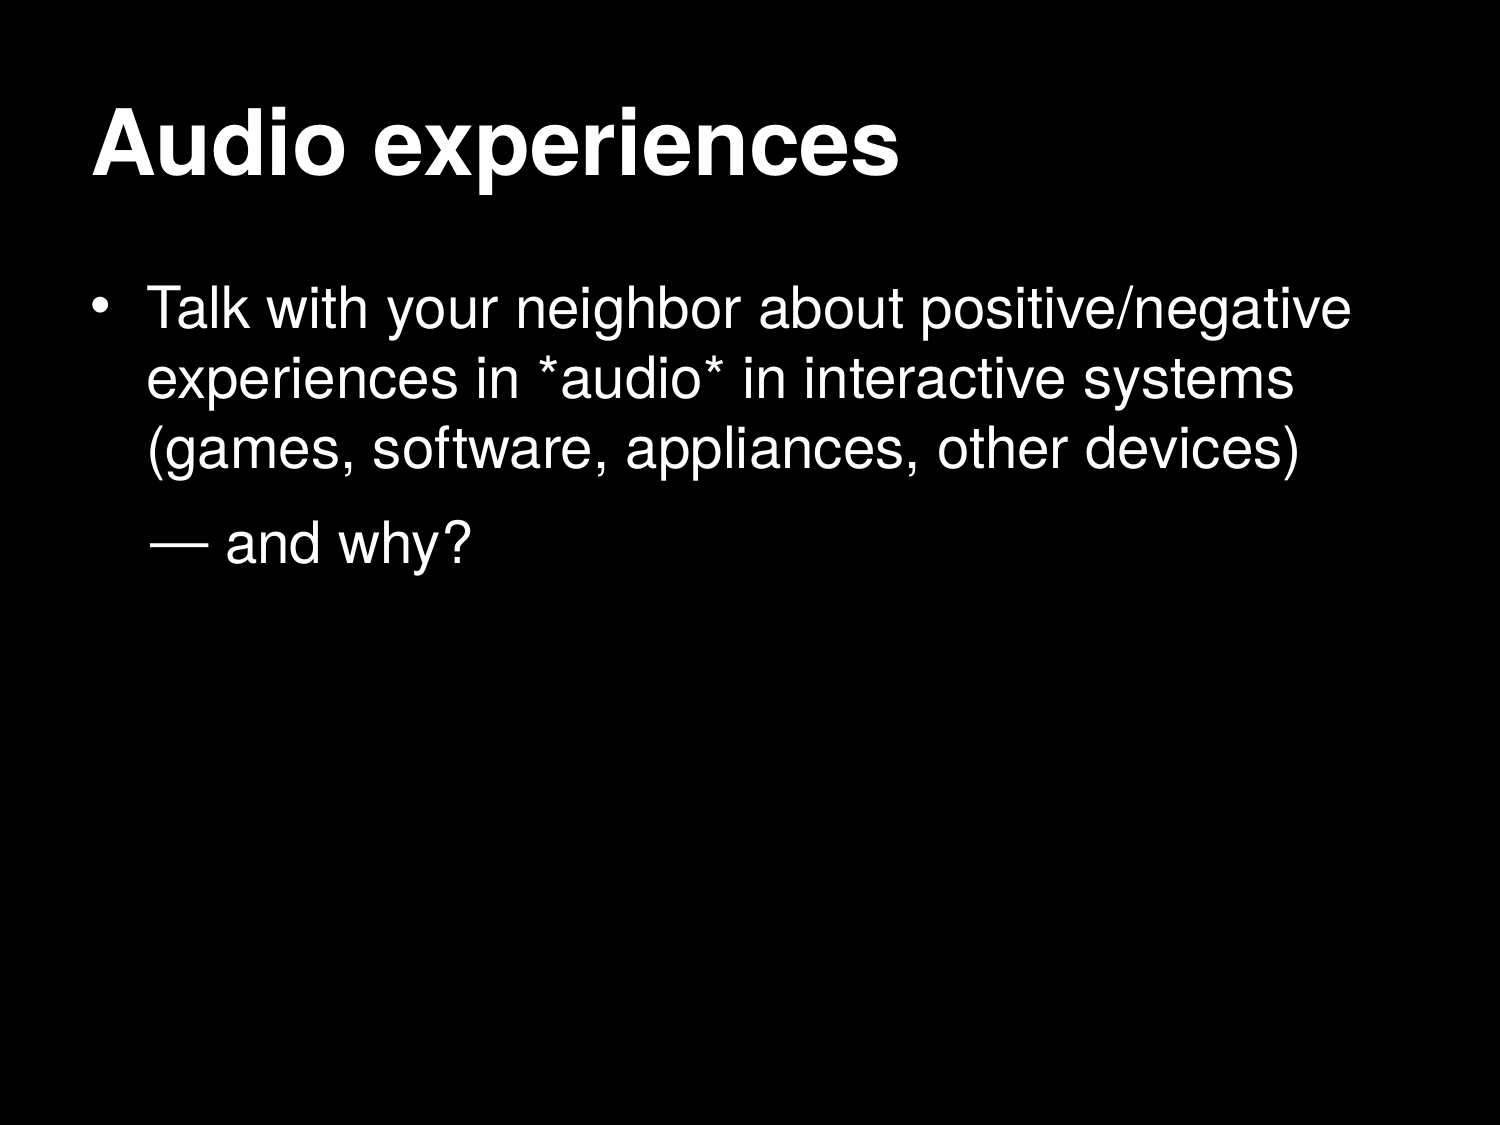

# Audio experiences
Talk with your neighbor about positive/negative experiences in *audio* in interactive systems (games, software, appliances, other devices)
and why?